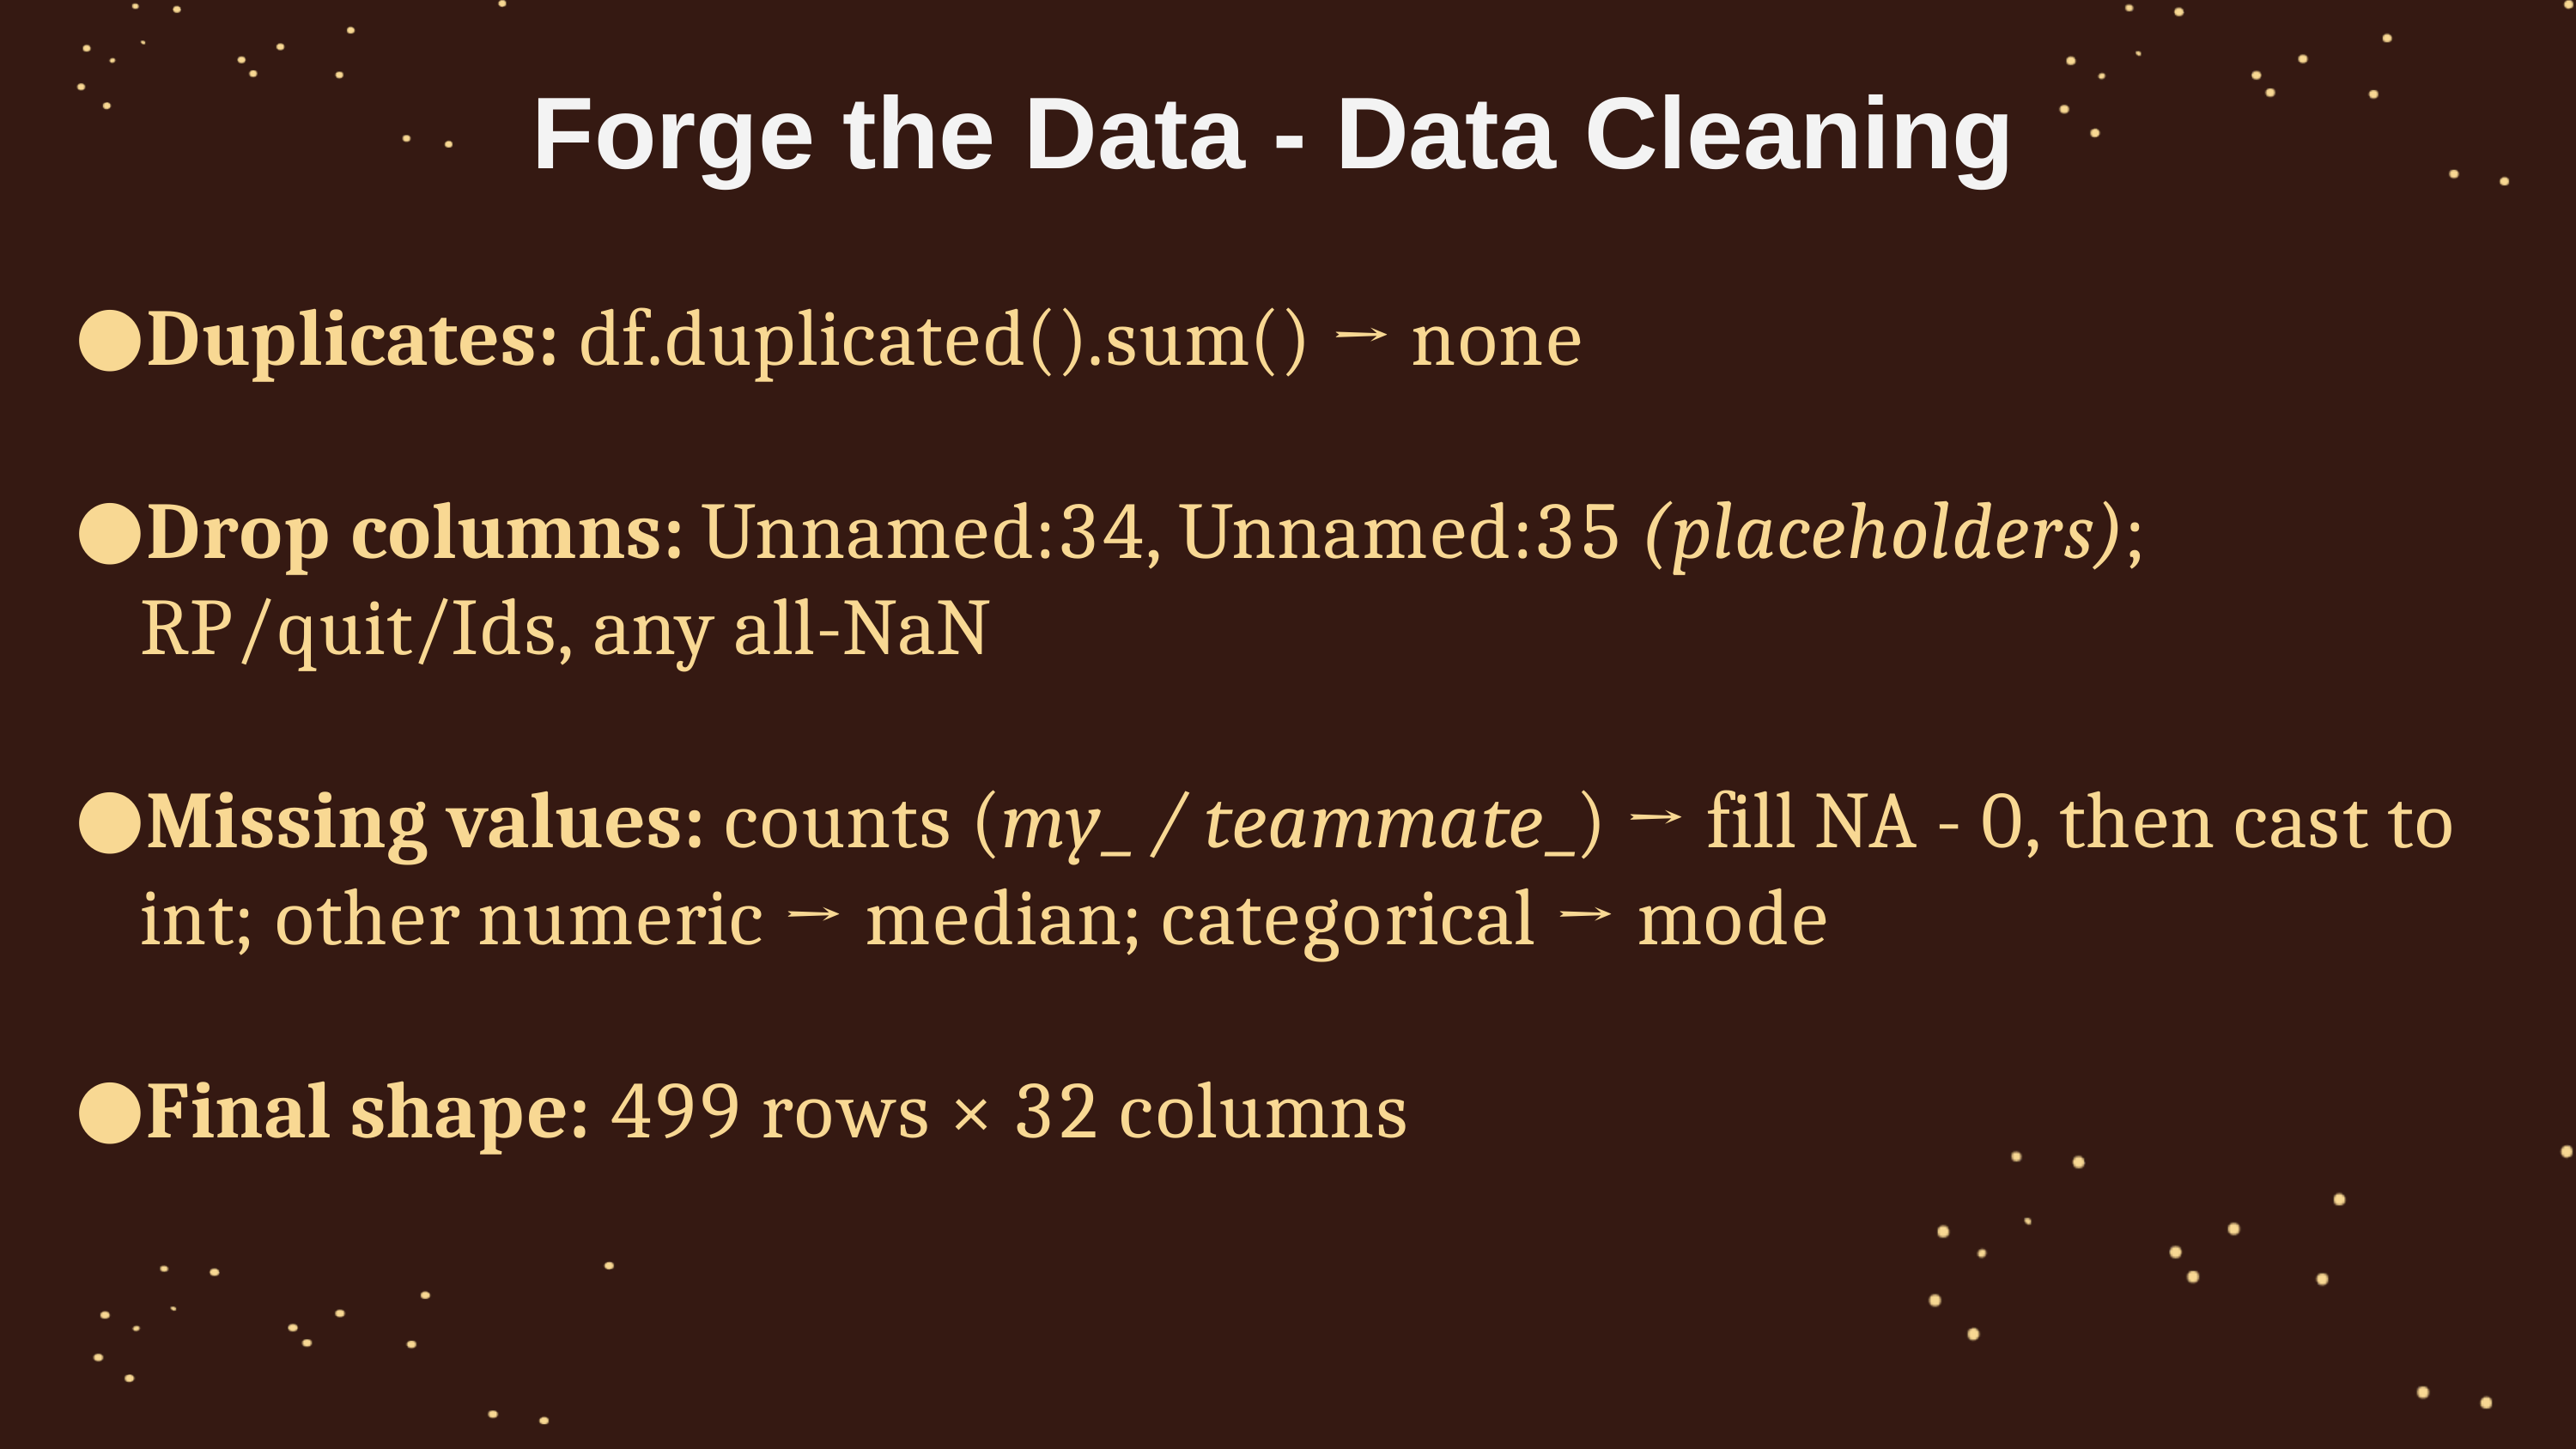

Forge the Data - Data Cleaning
Duplicates: df.duplicated().sum() → none
Drop columns: Unnamed:34, Unnamed:35 (placeholders); RP/quit/Ids, any all-NaN
Missing values: counts (my_ / teammate_) → fill NA - 0, then cast to int; other numeric → median; categorical → mode

Final shape: 499 rows × 32 columns